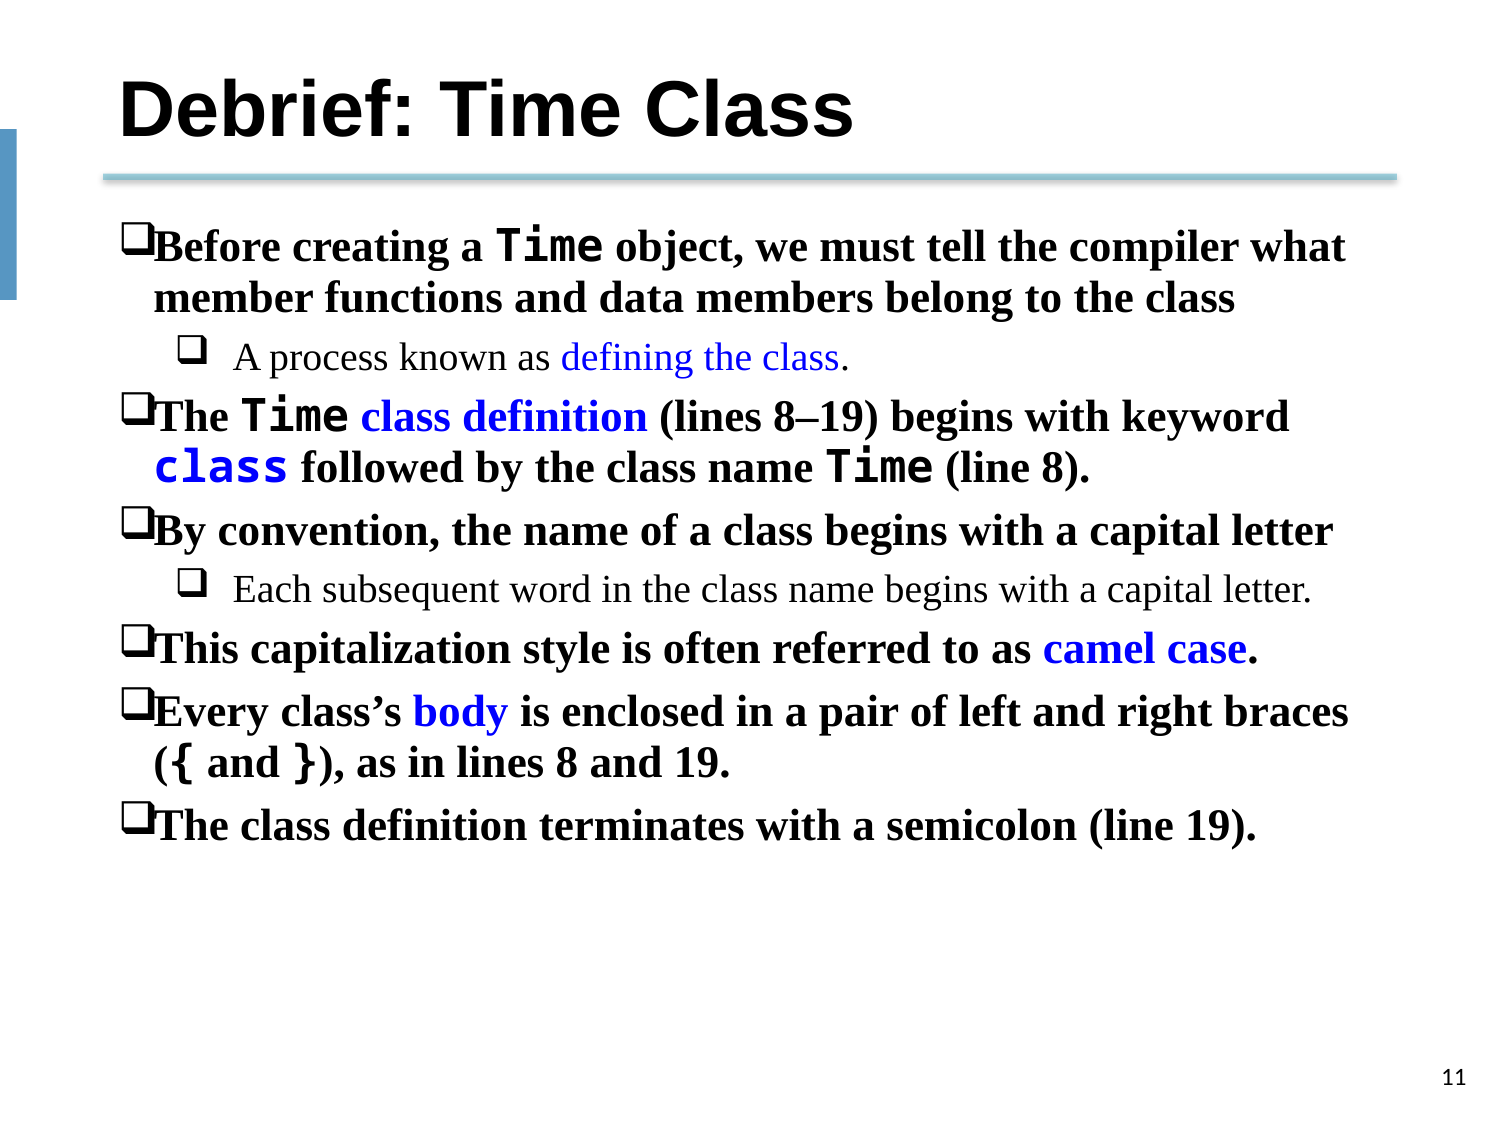

# Debrief: Time Class
Before creating a Time object, we must tell the compiler what member functions and data members belong to the class
A process known as defining the class.
The Time class definition (lines 8–19) begins with keyword class followed by the class name Time (line 8).
By convention, the name of a class begins with a capital letter
Each subsequent word in the class name begins with a capital letter.
This capitalization style is often referred to as camel case.
Every class’s body is enclosed in a pair of left and right braces ({ and }), as in lines 8 and 19.
The class definition terminates with a semicolon (line 19).

11